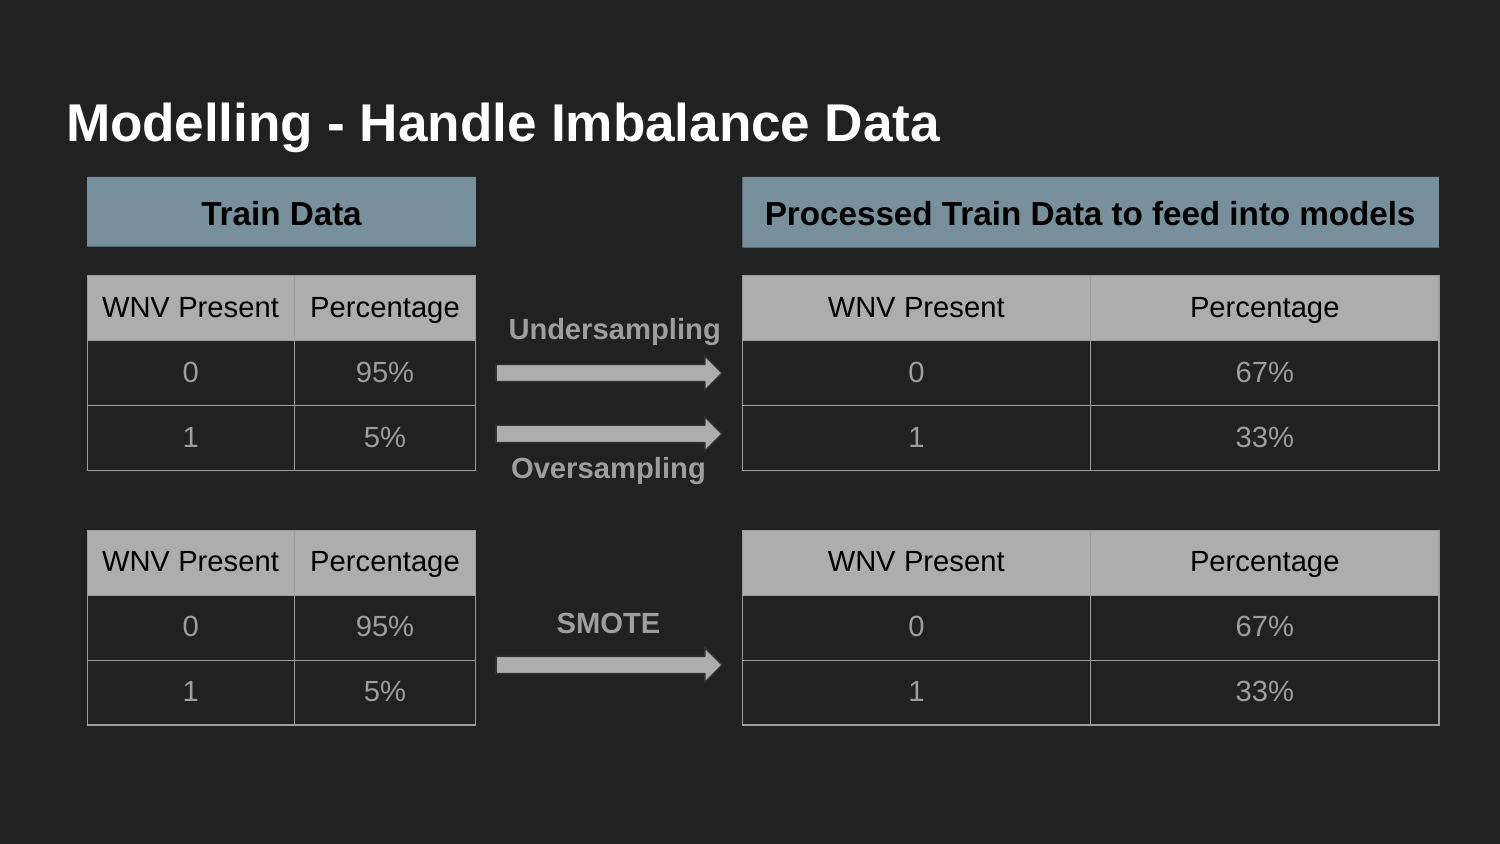

# Modelling - Handle Imbalance Data
Train Data
Processed Train Data to feed into models
| WNV Present | Percentage |
| --- | --- |
| 0 | 95% |
| 1 | 5% |
| WNV Present | Percentage |
| --- | --- |
| 0 | 67% |
| 1 | 33% |
Undersampling

Oversampling
| WNV Present | Percentage |
| --- | --- |
| 0 | 95% |
| 1 | 5% |
| WNV Present | Percentage |
| --- | --- |
| 0 | 67% |
| 1 | 33% |
SMOTE